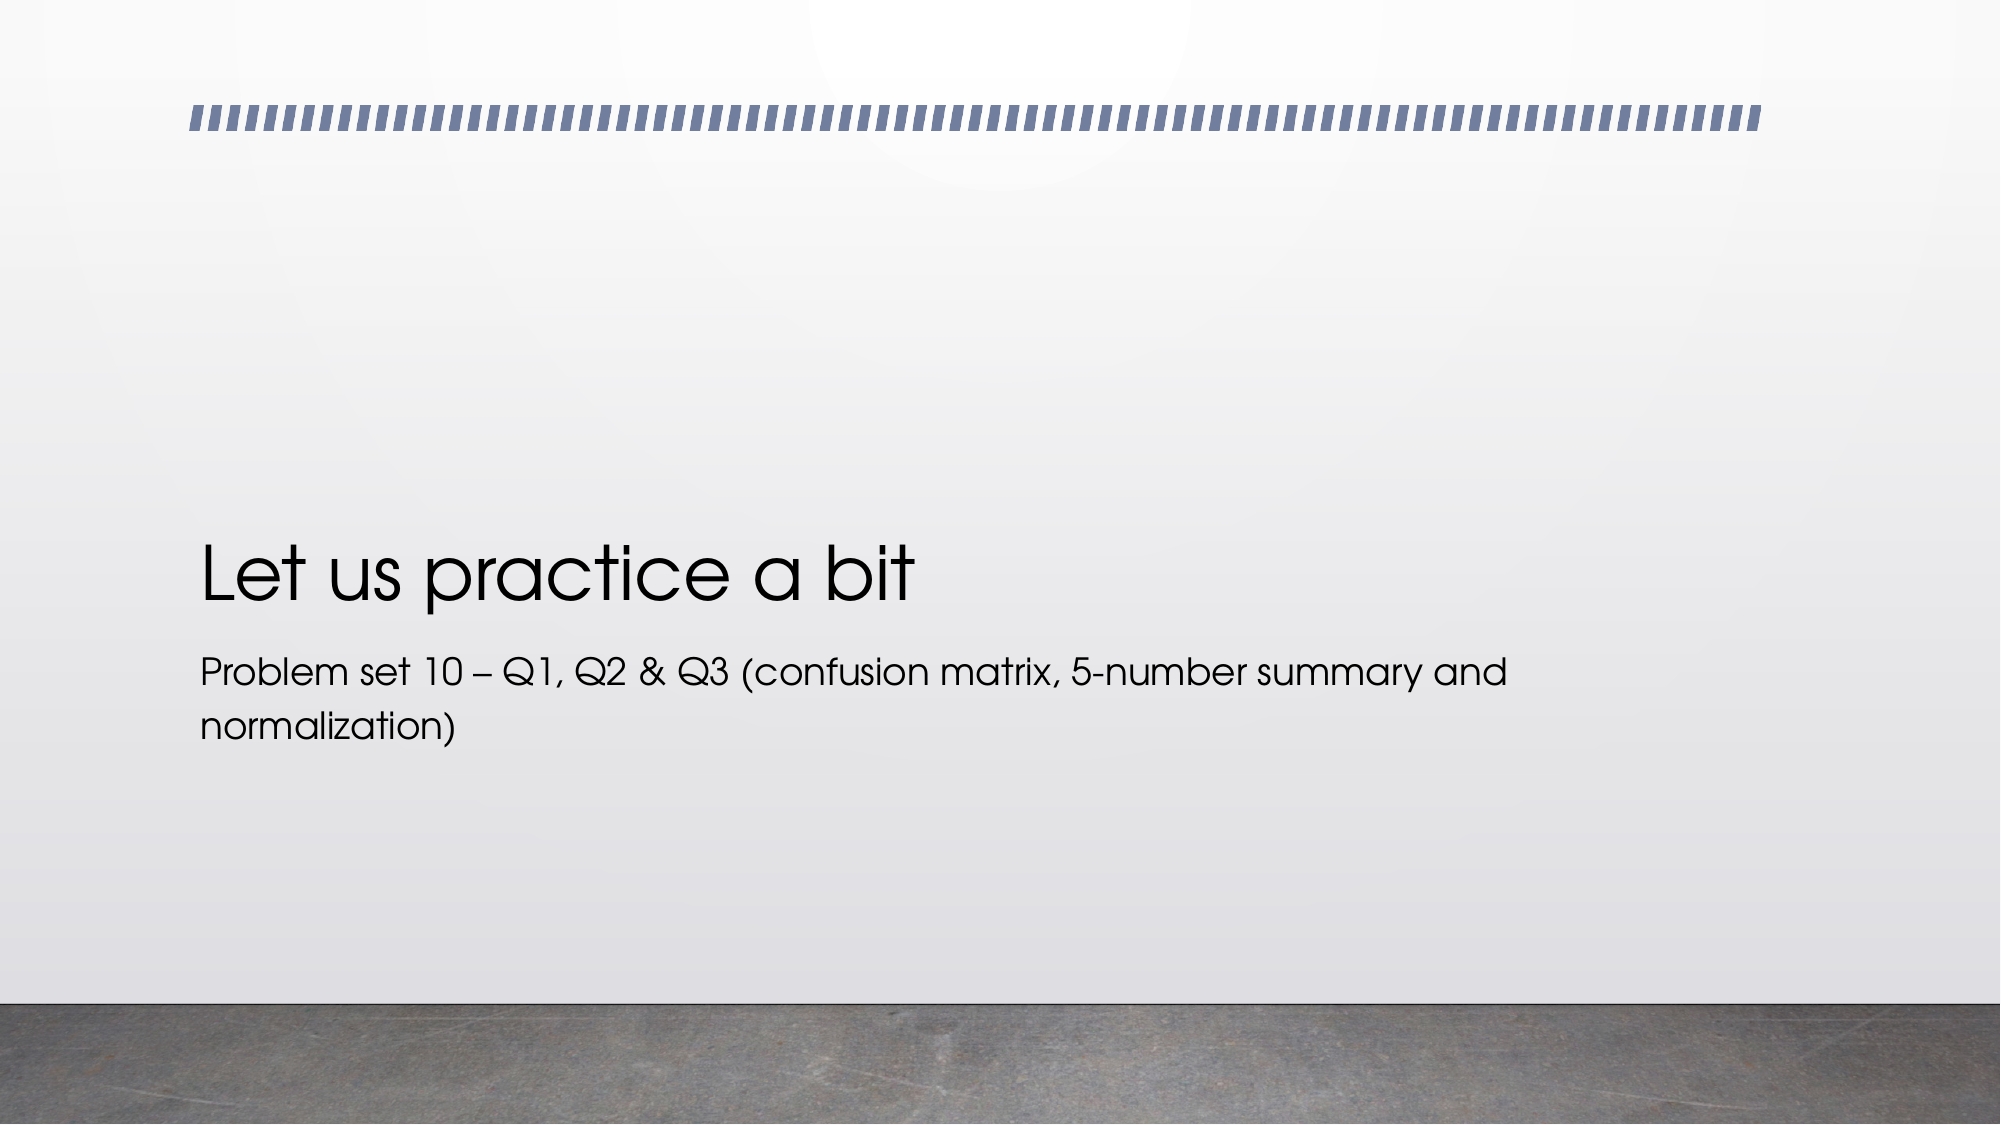

# Let us practice a bit
Problem set 10 – Q1, Q2 & Q3 (confusion matrix, 5-number summary and normalization)